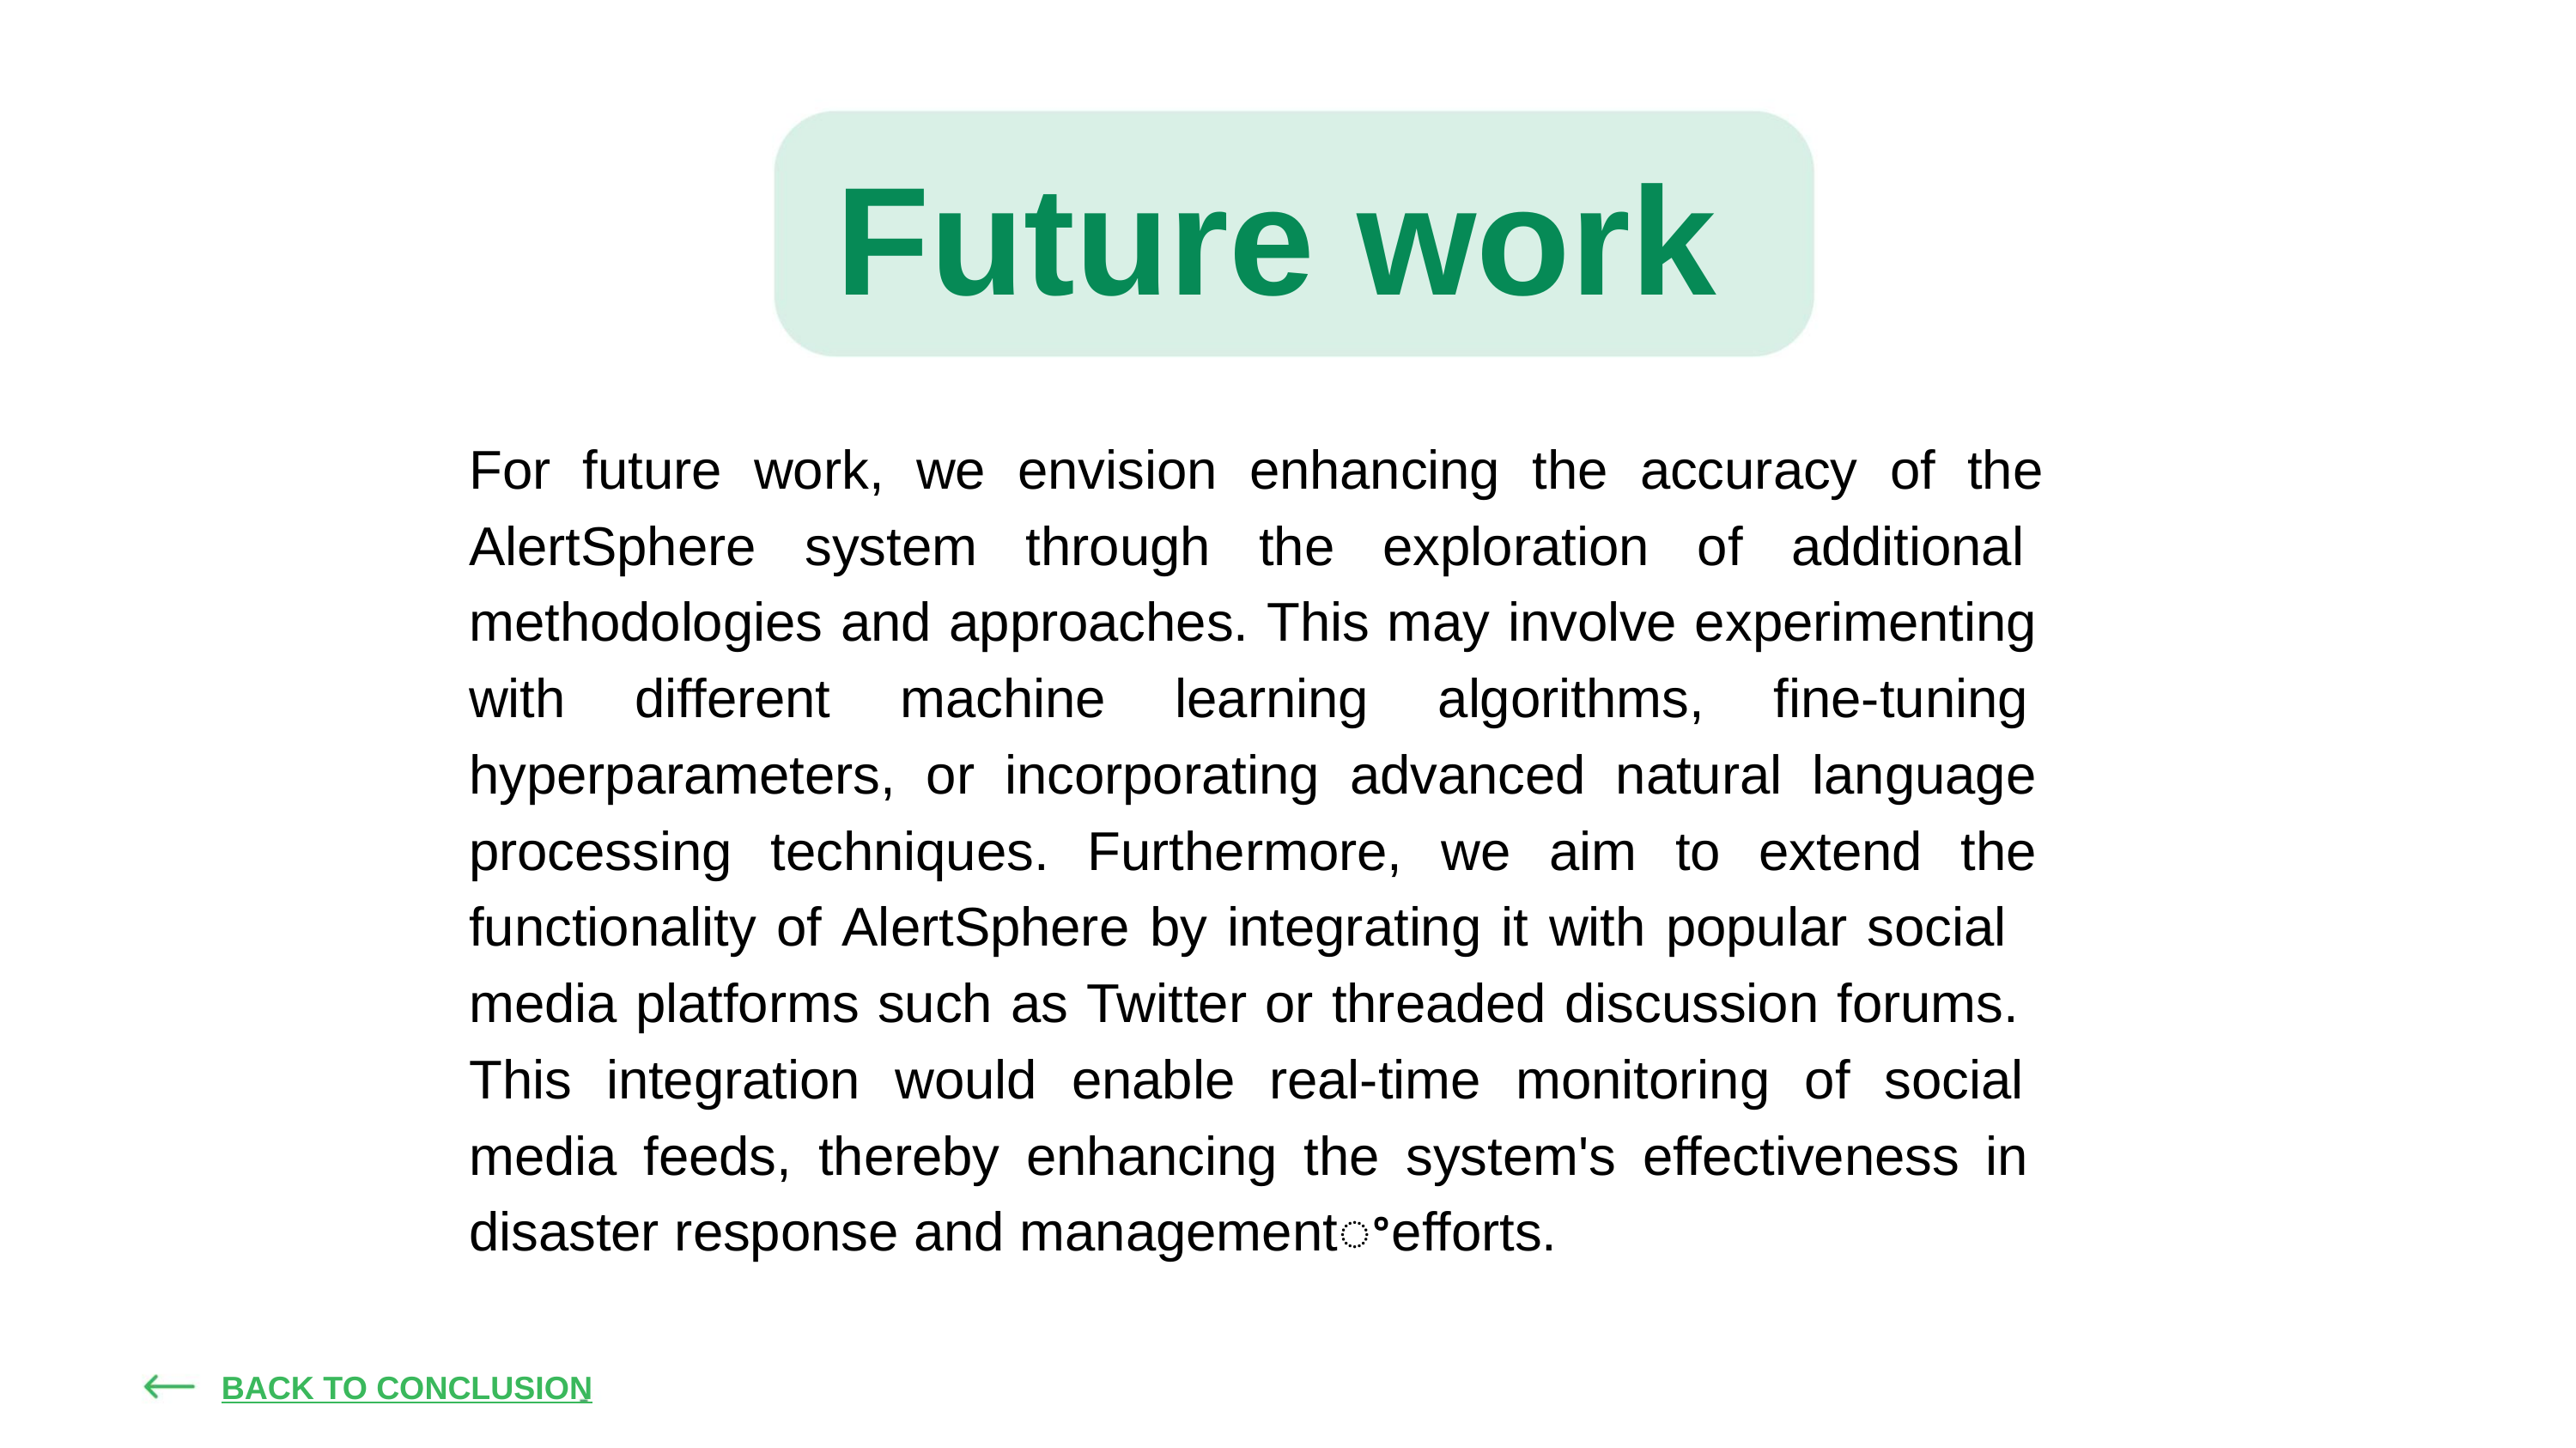

Future work
For future work, we envision enhancing the accuracy of the
AlertSphere system through the exploration of additional
methodologies and approaches. This may involve experimenting
with different machine learning algorithms, fine-tuning
hyperparameters, or incorporating advanced natural language
processing techniques. Furthermore, we aim to extend the
functionality of AlertSphere by integrating it with popular social
media platforms such as Twitter or threaded discussion forums.
This integration would enable real-time monitoring of social
media feeds, thereby enhancing the system's effectiveness in
disaster response and managementꢀefforts.
BACK TO CONCLUSION